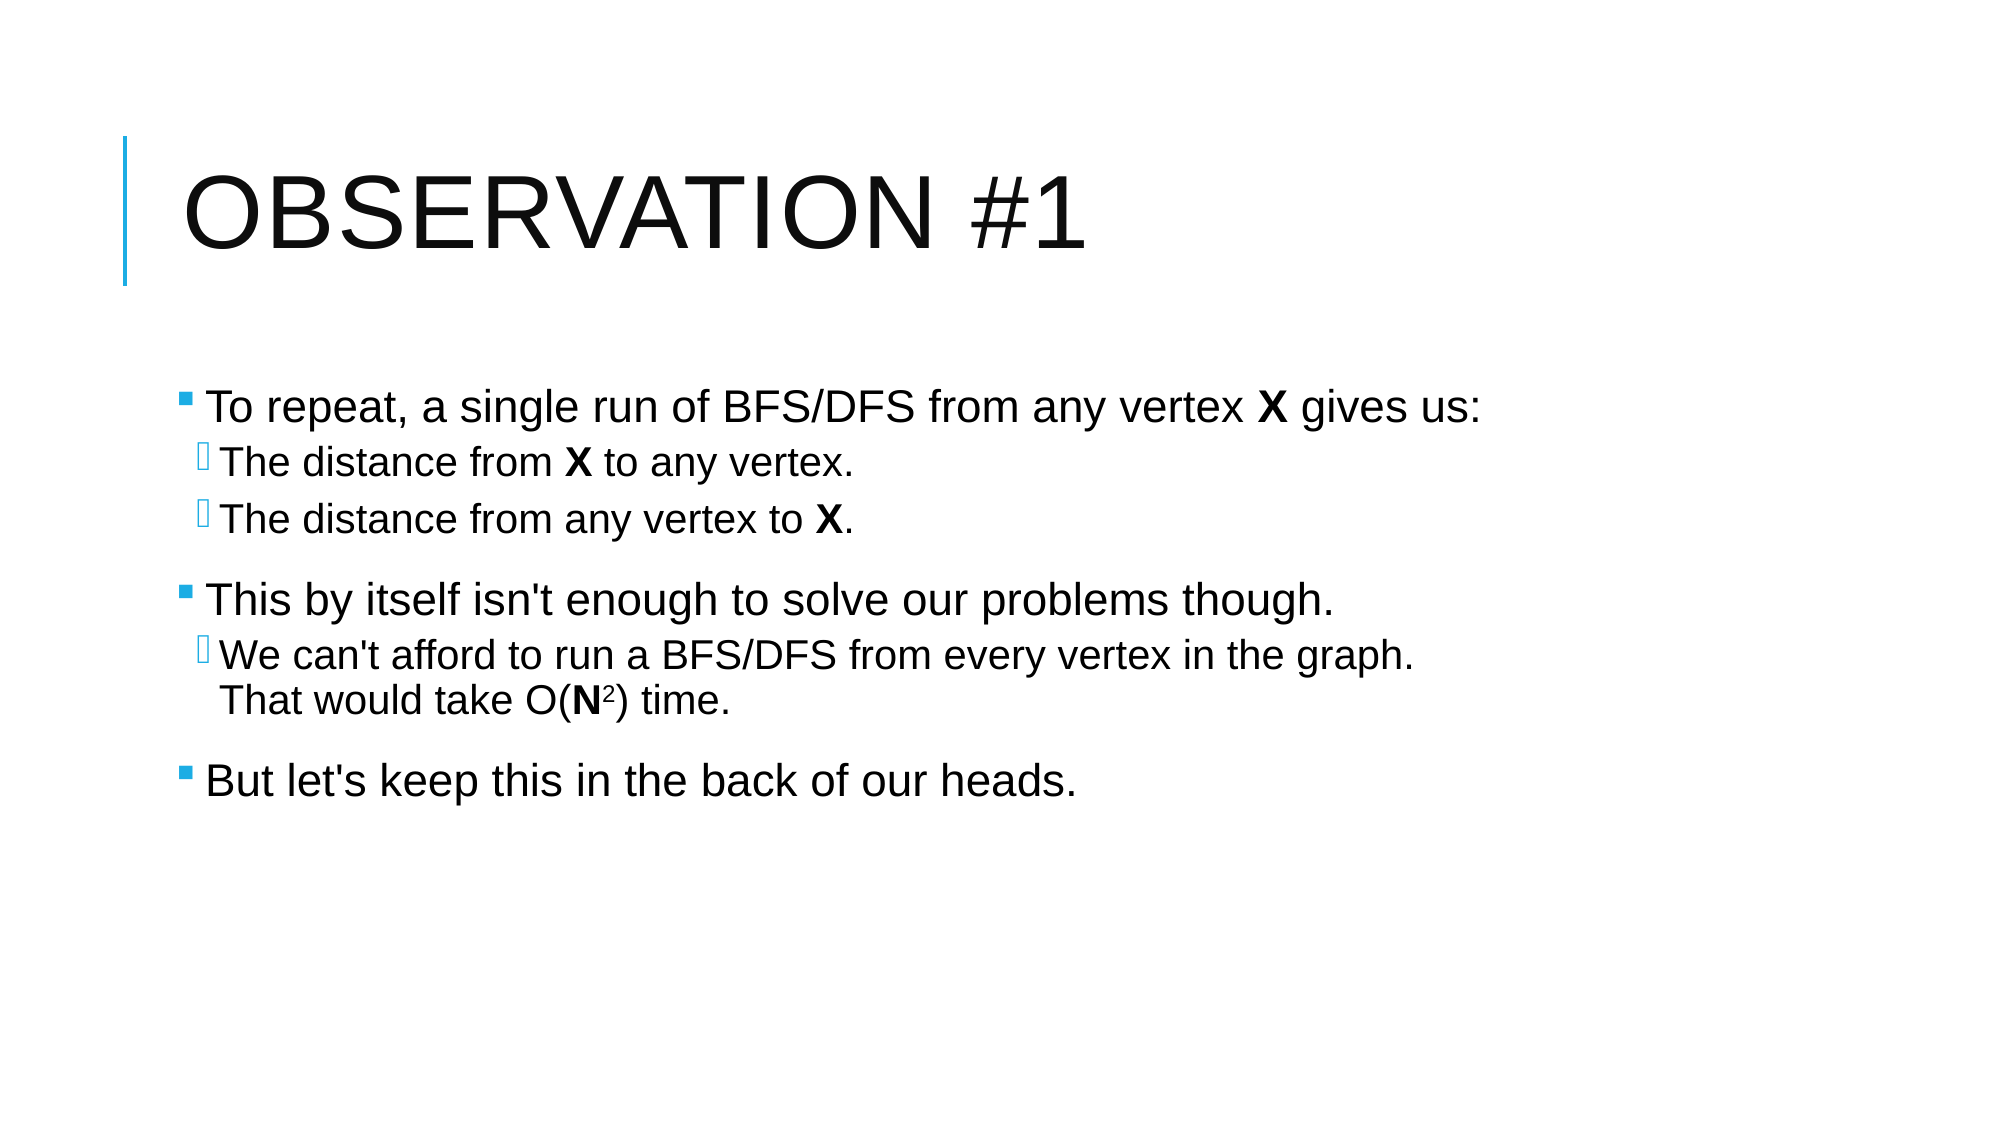

# Observation #1
To repeat, a single run of BFS/DFS from any vertex X gives us:
The distance from X to any vertex.
The distance from any vertex to X.
This by itself isn't enough to solve our problems though.
We can't afford to run a BFS/DFS from every vertex in the graph.
That would take O(N2) time.
But let's keep this in the back of our heads.